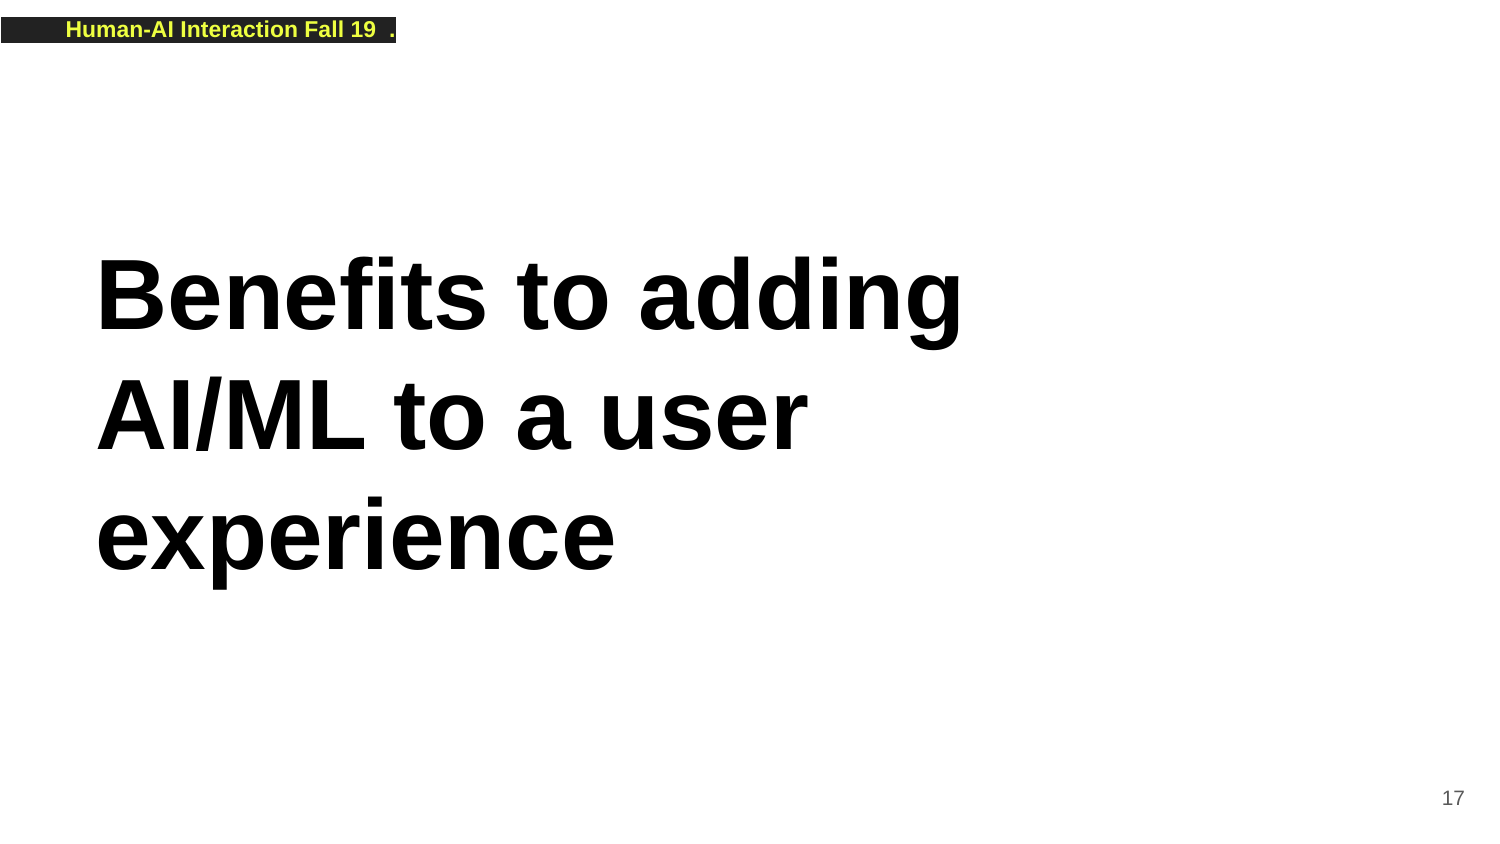

# Benefits to adding AI/ML to a user experience
17